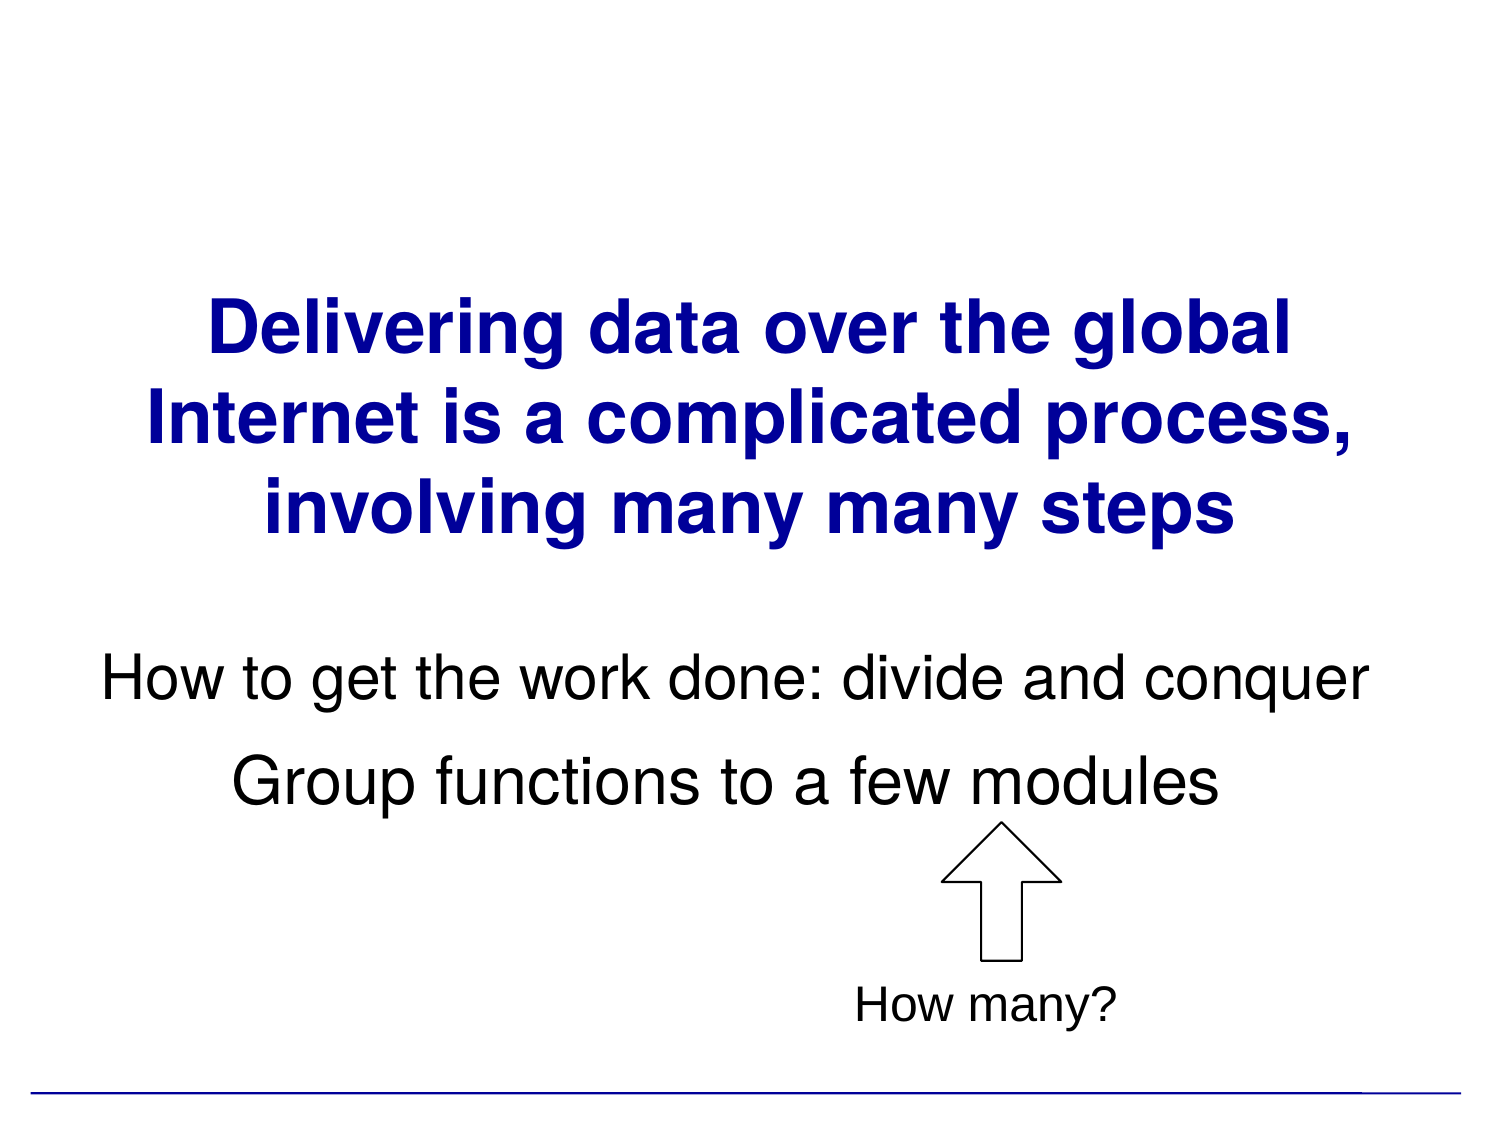

# Delivering data over the global Internet is a complicated process, involving many many steps
How to get the work done: divide and conquer
Group functions to a few modules

How many?